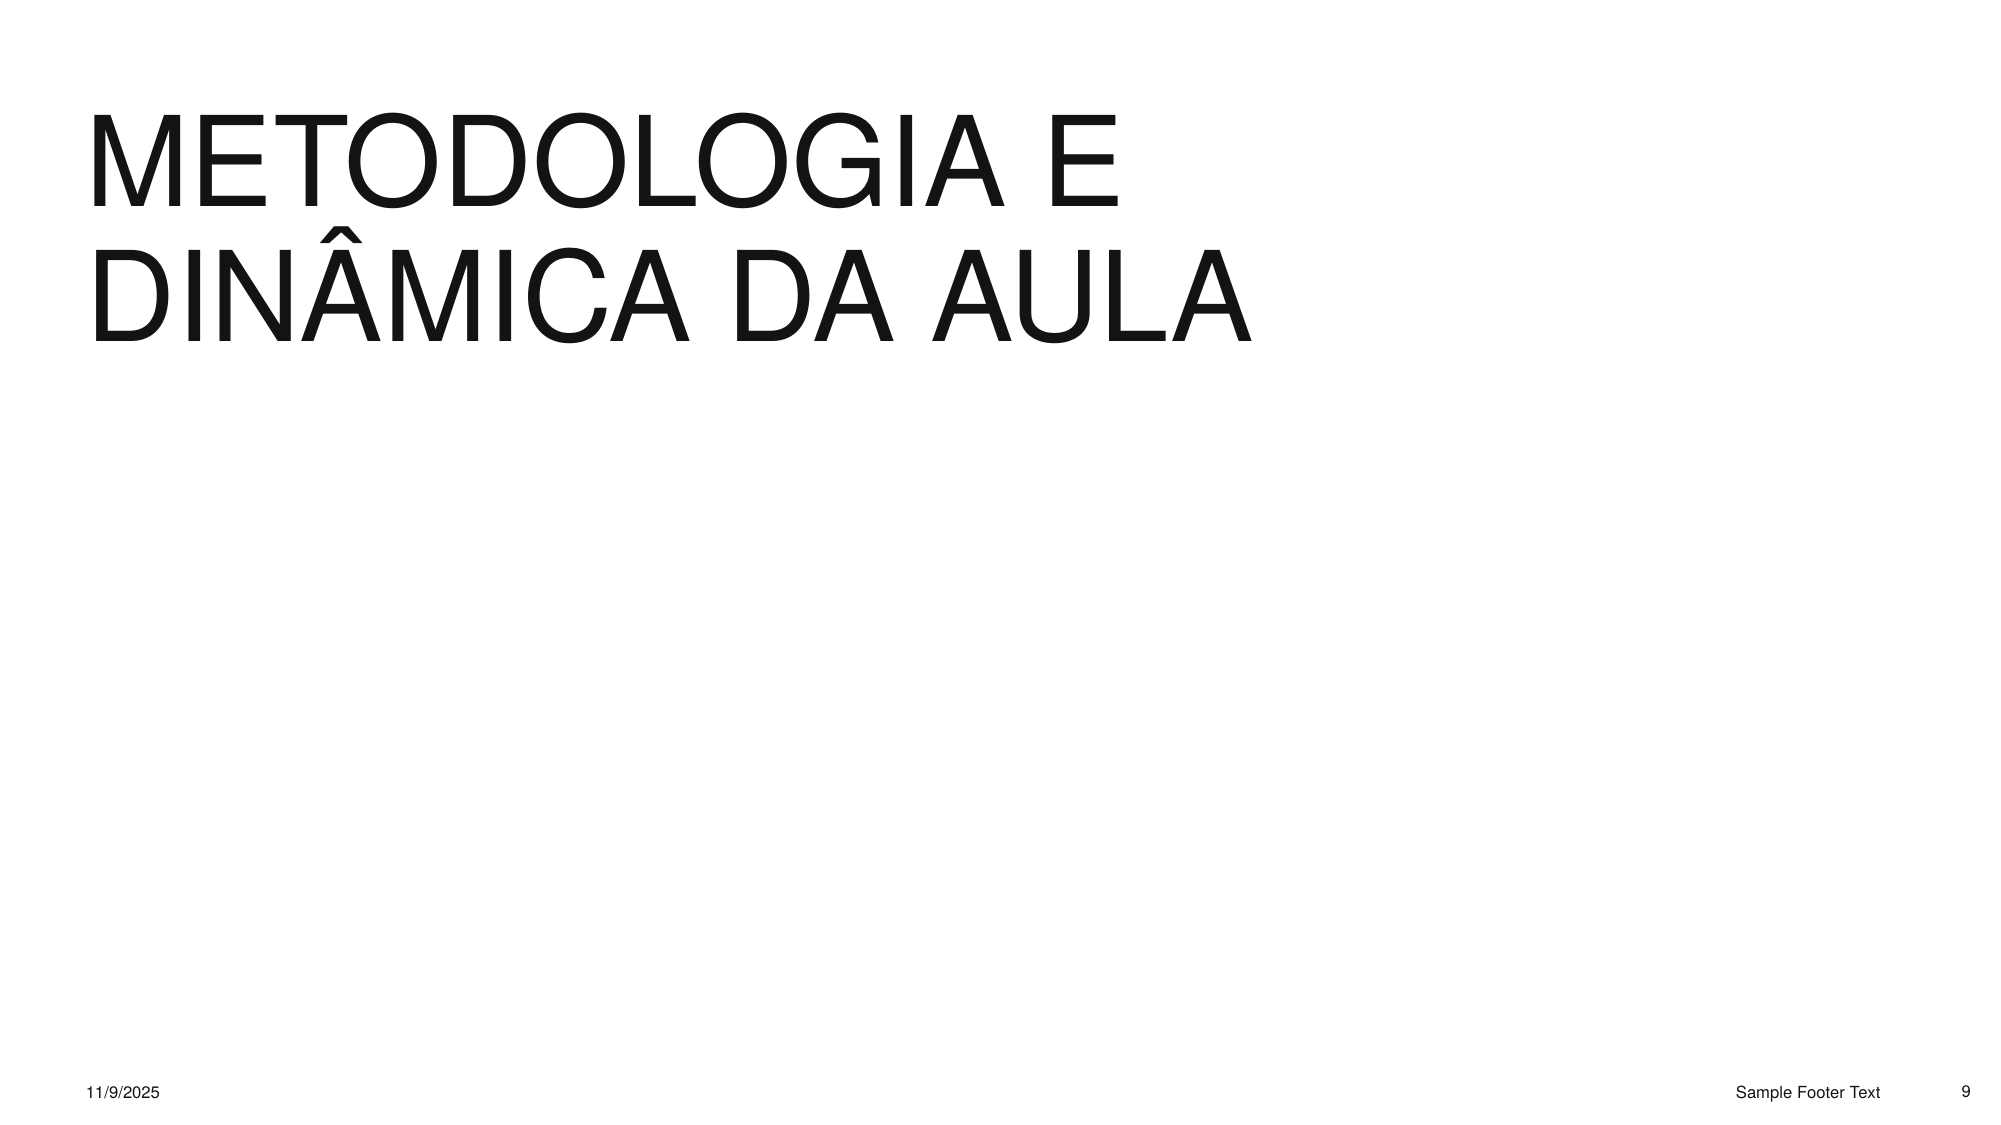

# Metodologia e Dinâmica da Aula

11/9/2025
Sample Footer Text
9